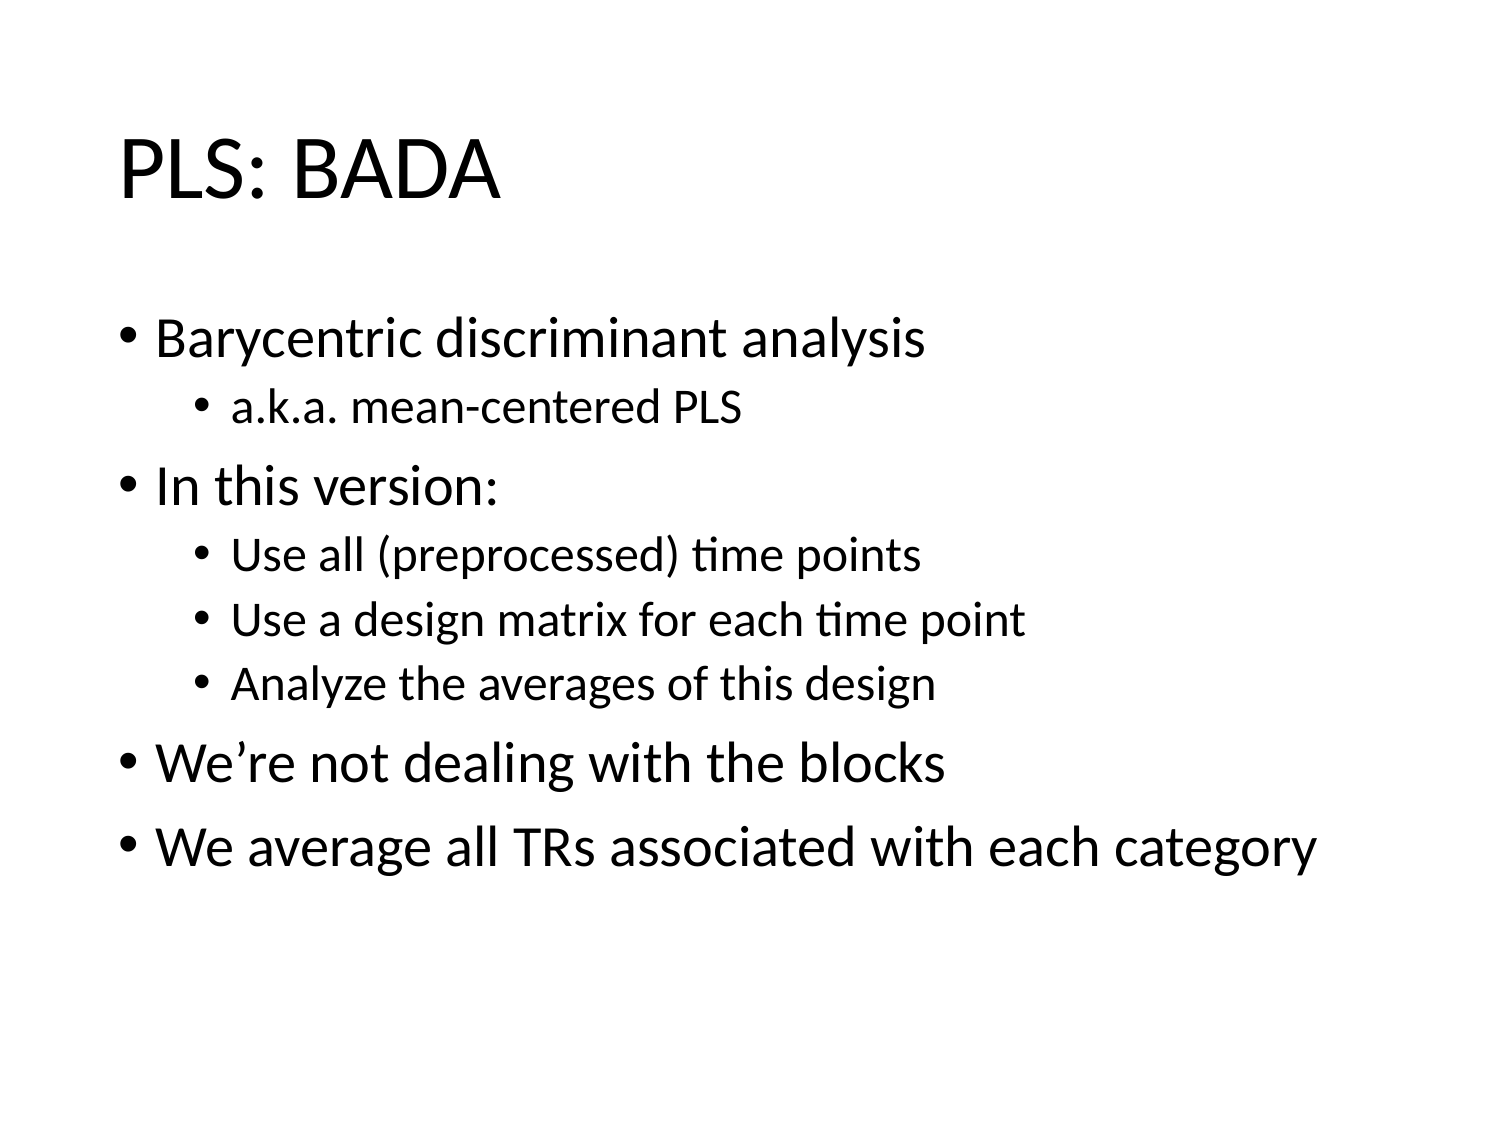

# PLS: BADA
Barycentric discriminant analysis
a.k.a. mean-centered PLS
In this version:
Use all (preprocessed) time points
Use a design matrix for each time point
Analyze the averages of this design
We’re not dealing with the blocks
We average all TRs associated with each category